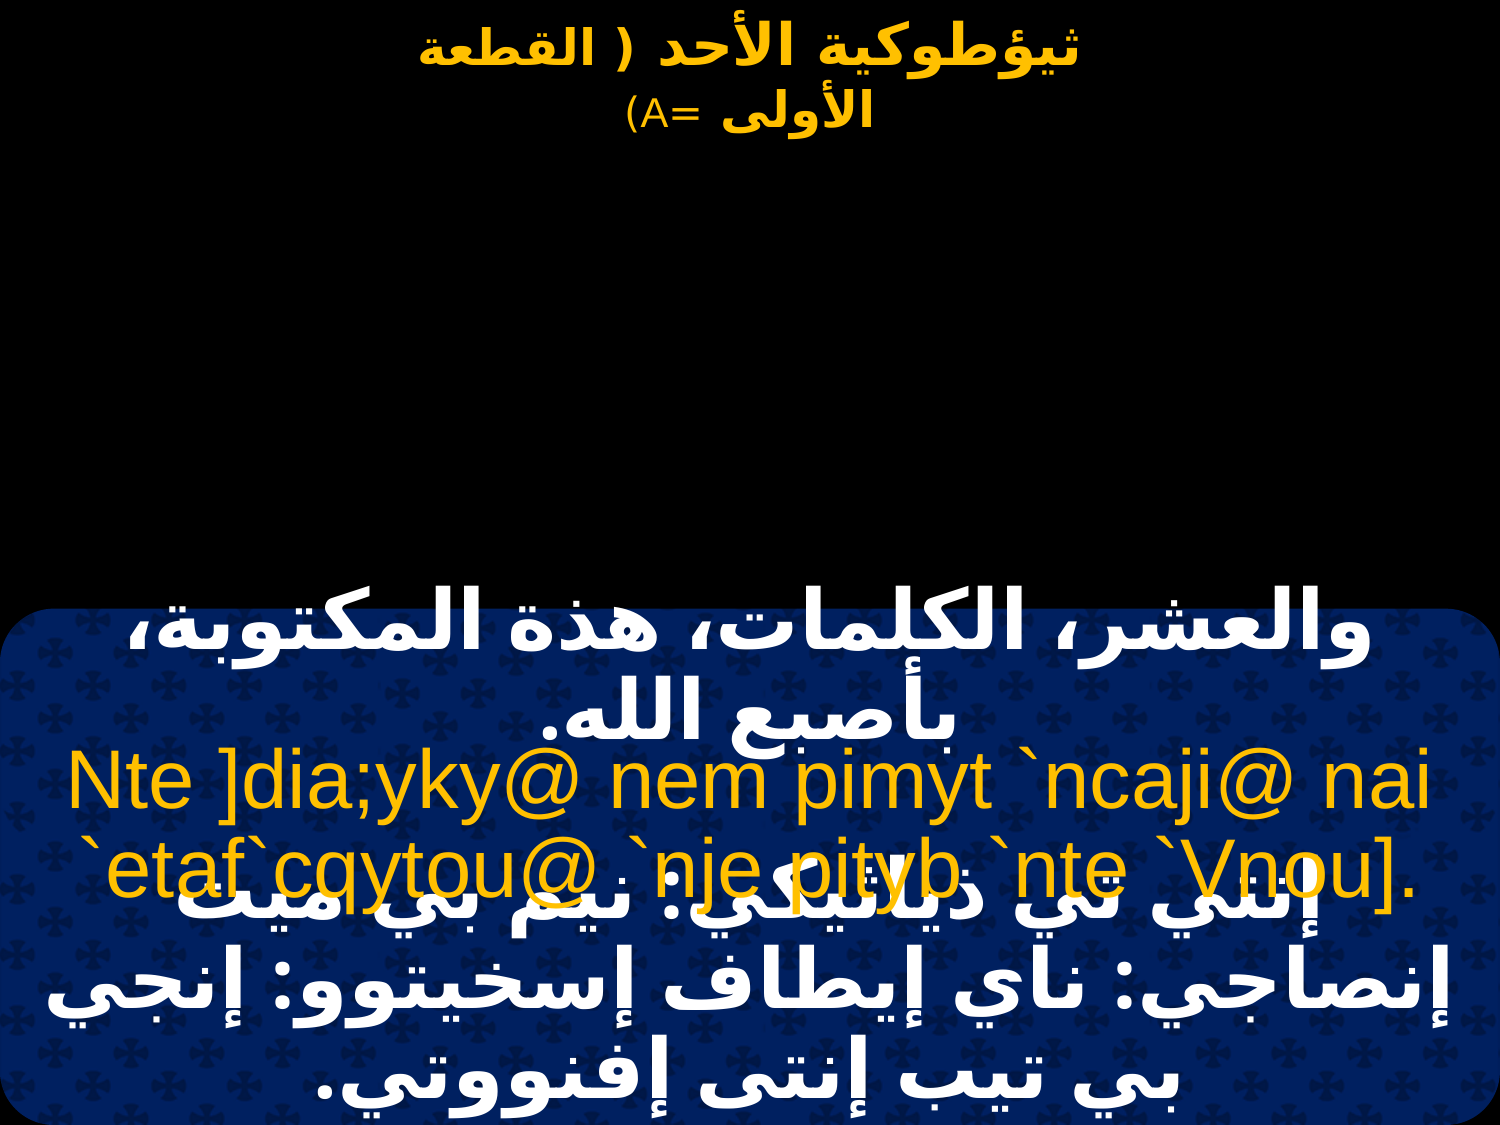

والعشر، الكلمات، هذة المكتوبة، بأصبع الله.
Nte ]dia;yky@ nem pimyt `ncaji@ nai `etaf`cqytou@ `nje pityb `nte `Vnou].
إنتي تي ذياثيكي: نيم بي ميت إنصاجي: ناي إيطاف إسخيتوو: إنجي بي تيب إنتى إفنووتي.